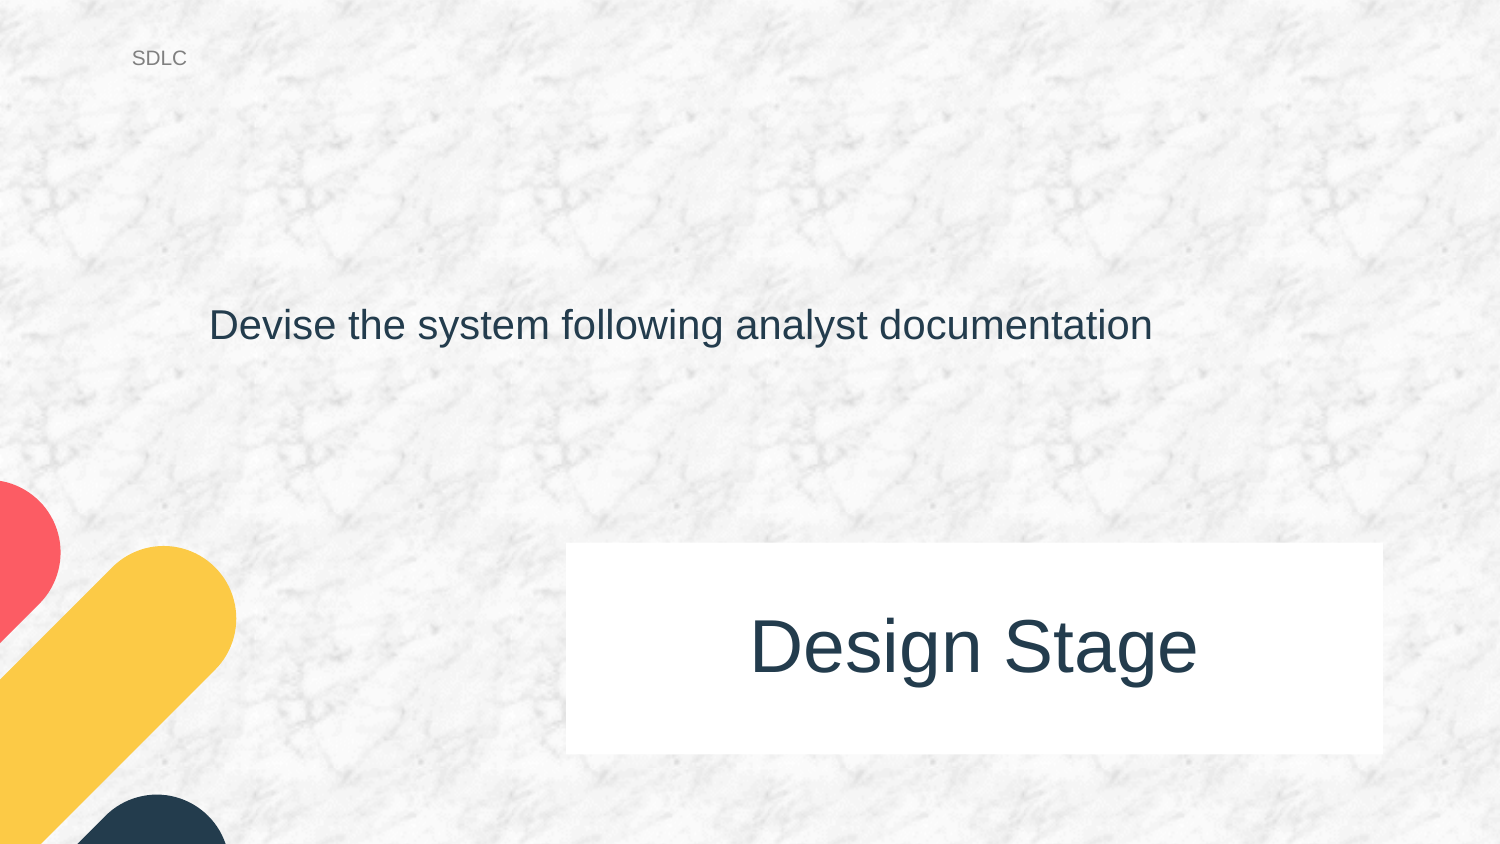

SDLC
Devise the system following analyst documentation
# Design Stage